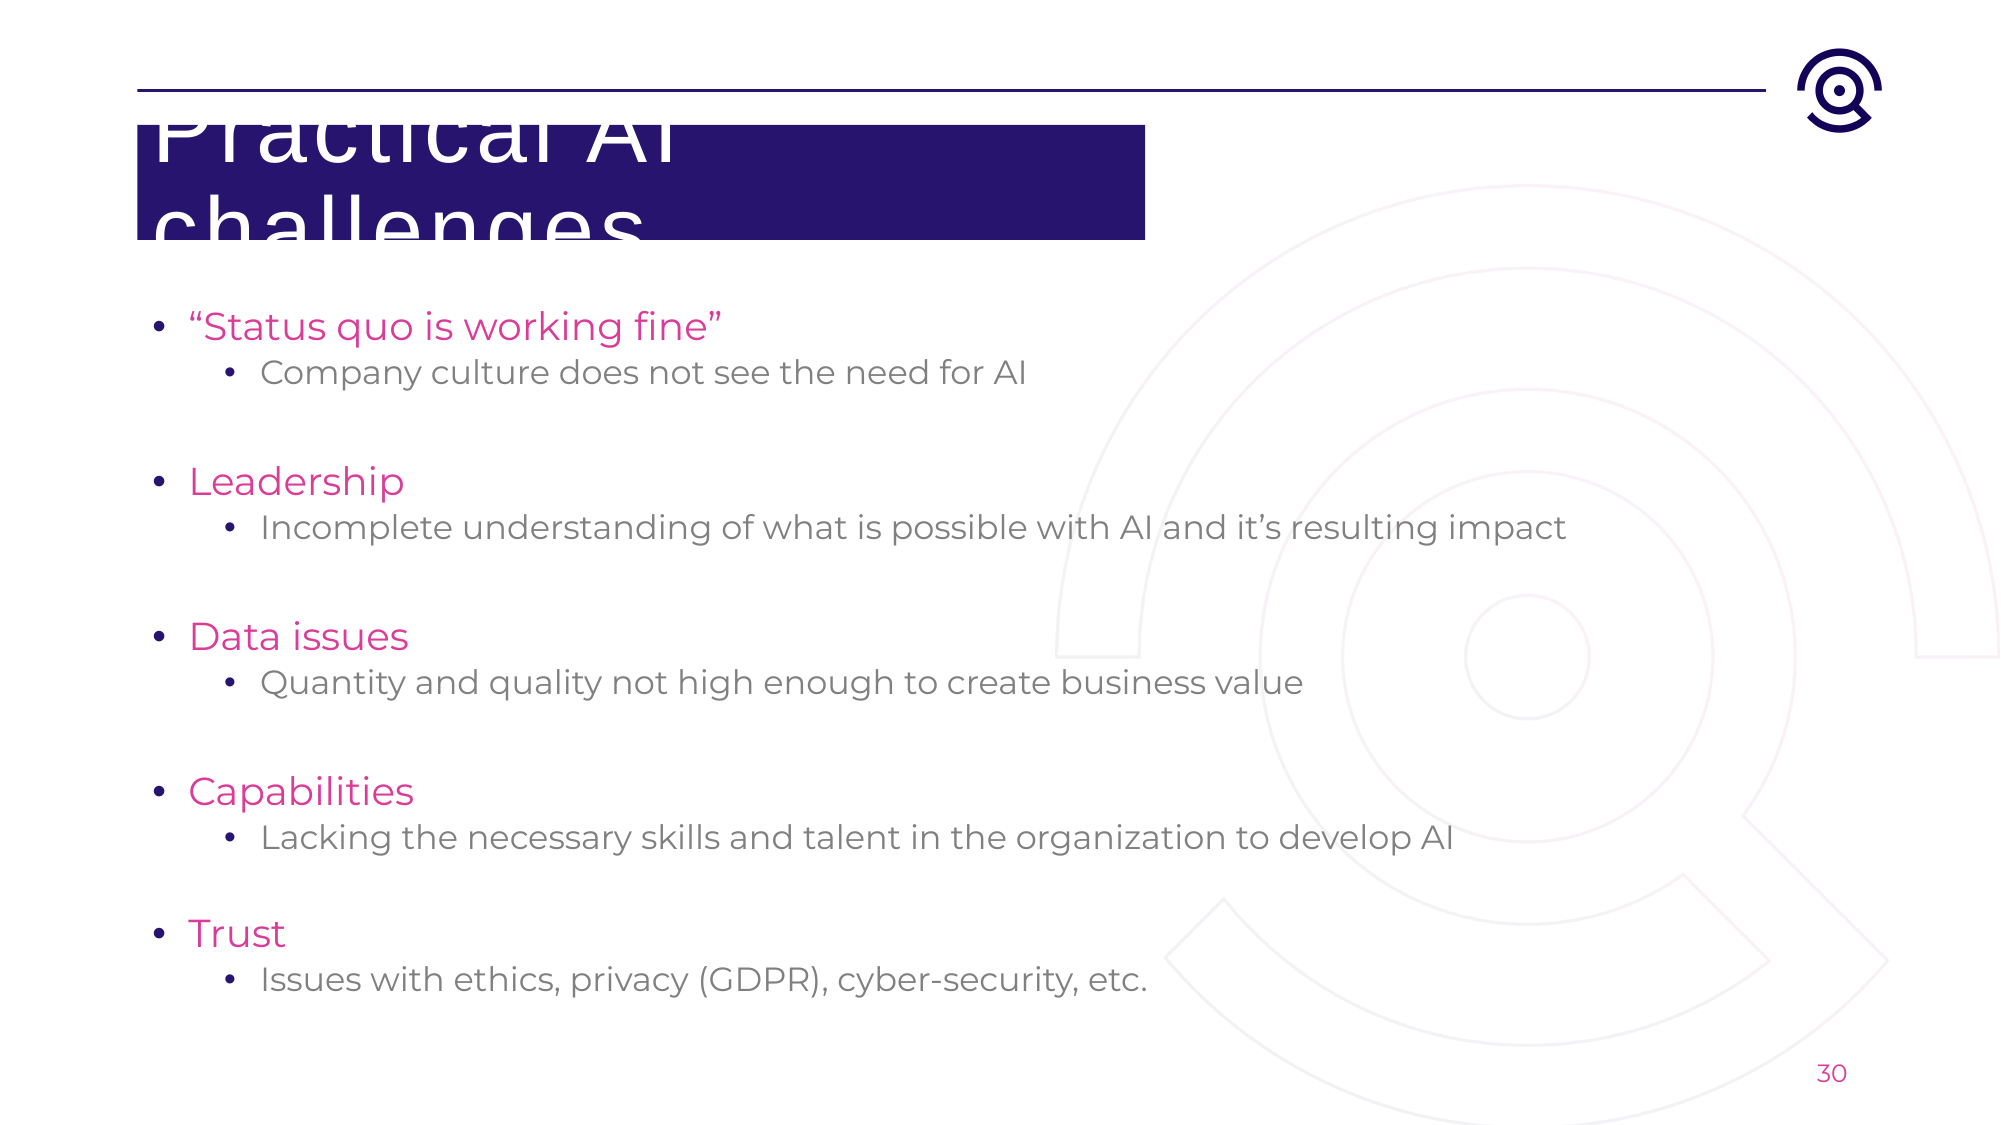

# Practical AI challenges
“Status quo is working fine”
Company culture does not see the need for AI

Leadership
Incomplete understanding of what is possible with AI and it’s resulting impact

Data issues
Quantity and quality not high enough to create business value

Capabilities
Lacking the necessary skills and talent in the organization to develop AI

Trust
Issues with ethics, privacy (GDPR), cyber-security, etc.
30